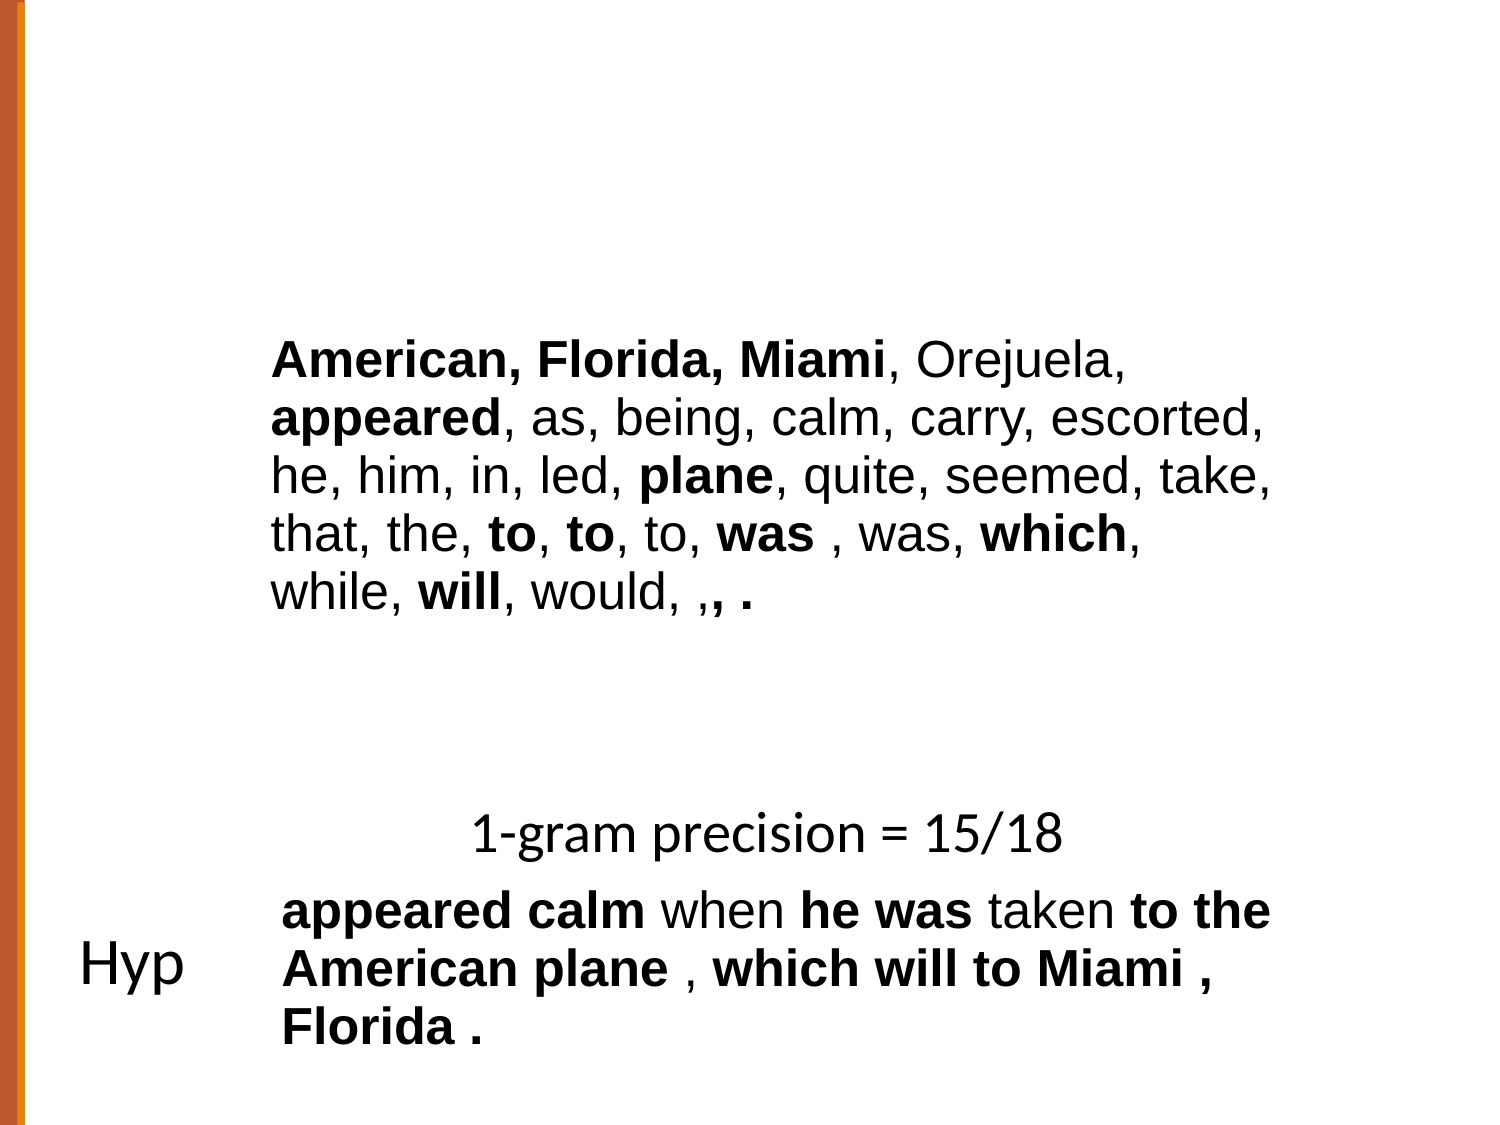

| American, Florida, Miami, Orejuela, appeared, as, being, calm, carry, escorted, he, him, in, led, plane, quite, seemed, take, that, the, to, to, to, was , was, which, while, will, would, ,, . |
| --- |
1-gram precision = 15/18
| Hyp | appeared calm when he was taken to the American plane , which will to Miami , Florida . |
| --- | --- |